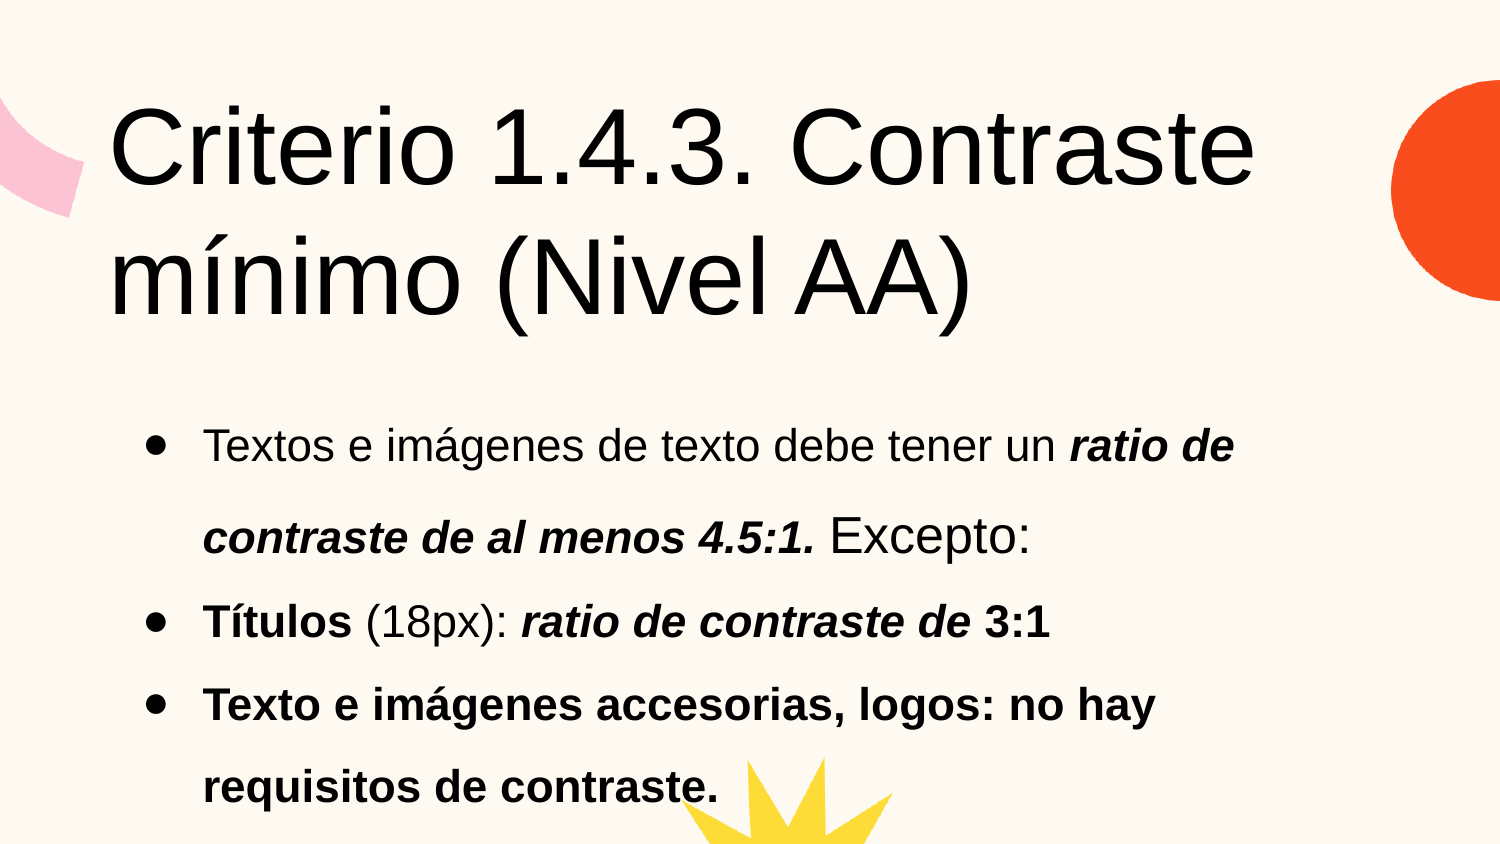

Criterio 1.4.3. Contraste mínimo (Nivel AA)
Textos e imágenes de texto debe tener un ratio de contraste de al menos 4.5:1. Excepto:
Títulos (18px): ratio de contraste de 3:1
Texto e imágenes accesorias, logos: no hay requisitos de contraste.